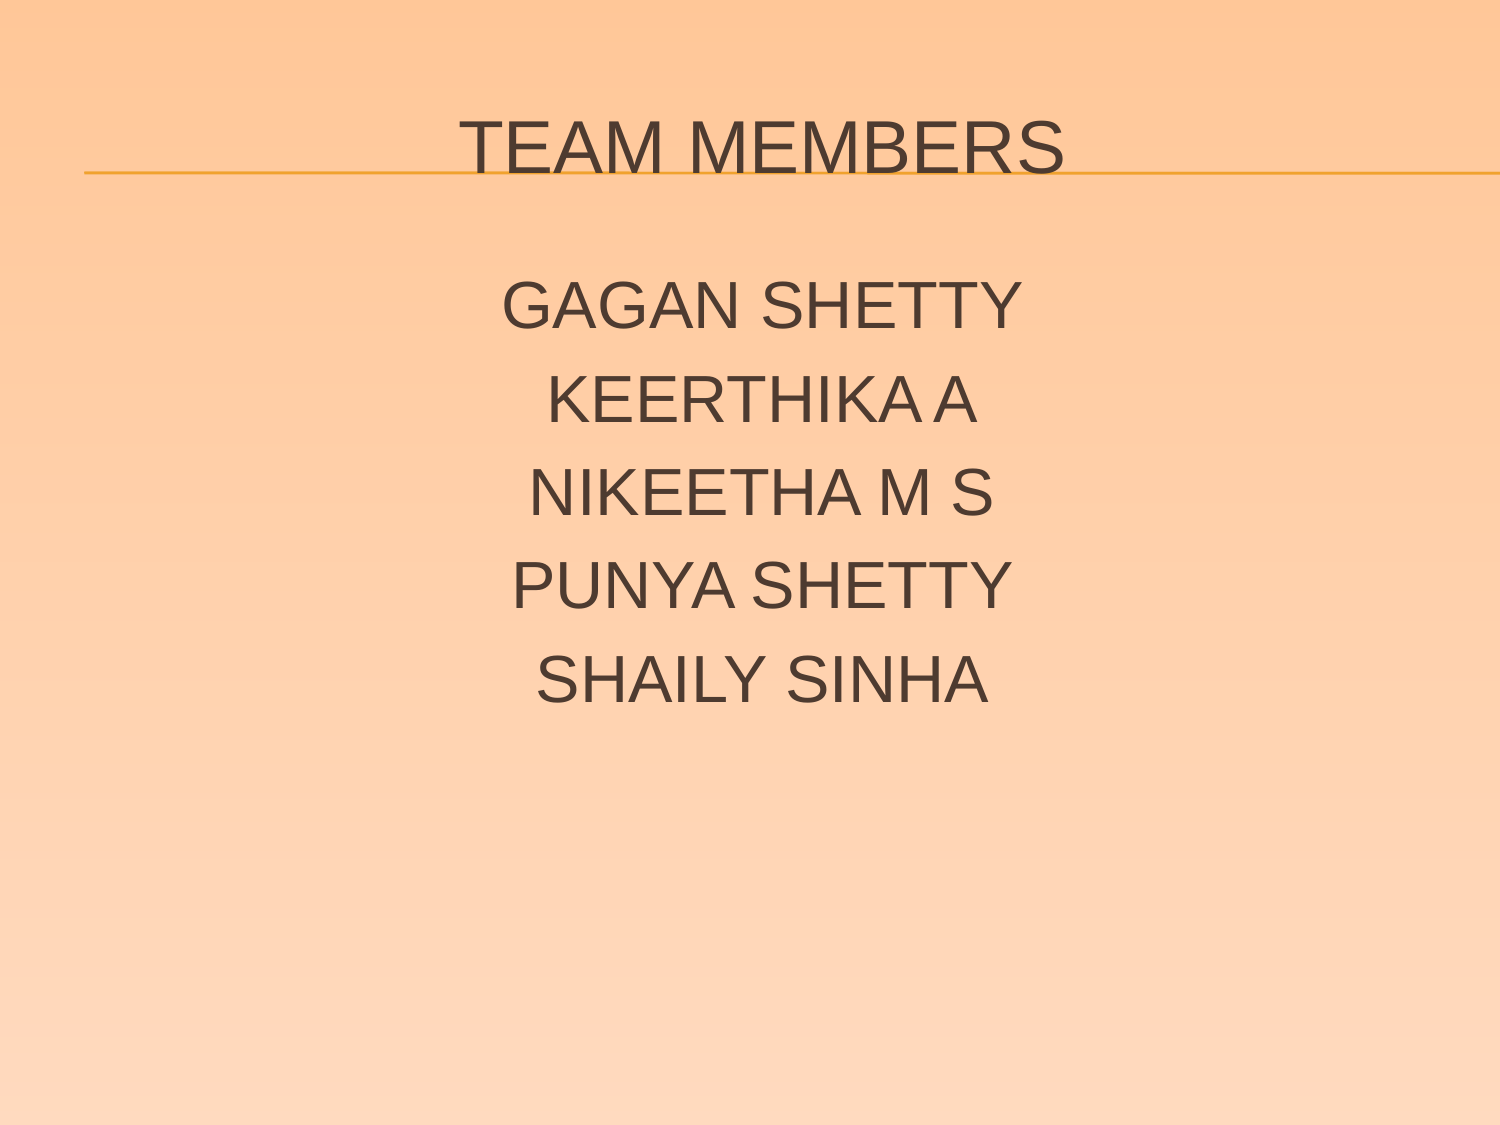

# TEAM MEMBERS
GAGAN SHETTY
KEERTHIKA A
NIKEETHA M S
PUNYA SHETTY
SHAILY SINHA